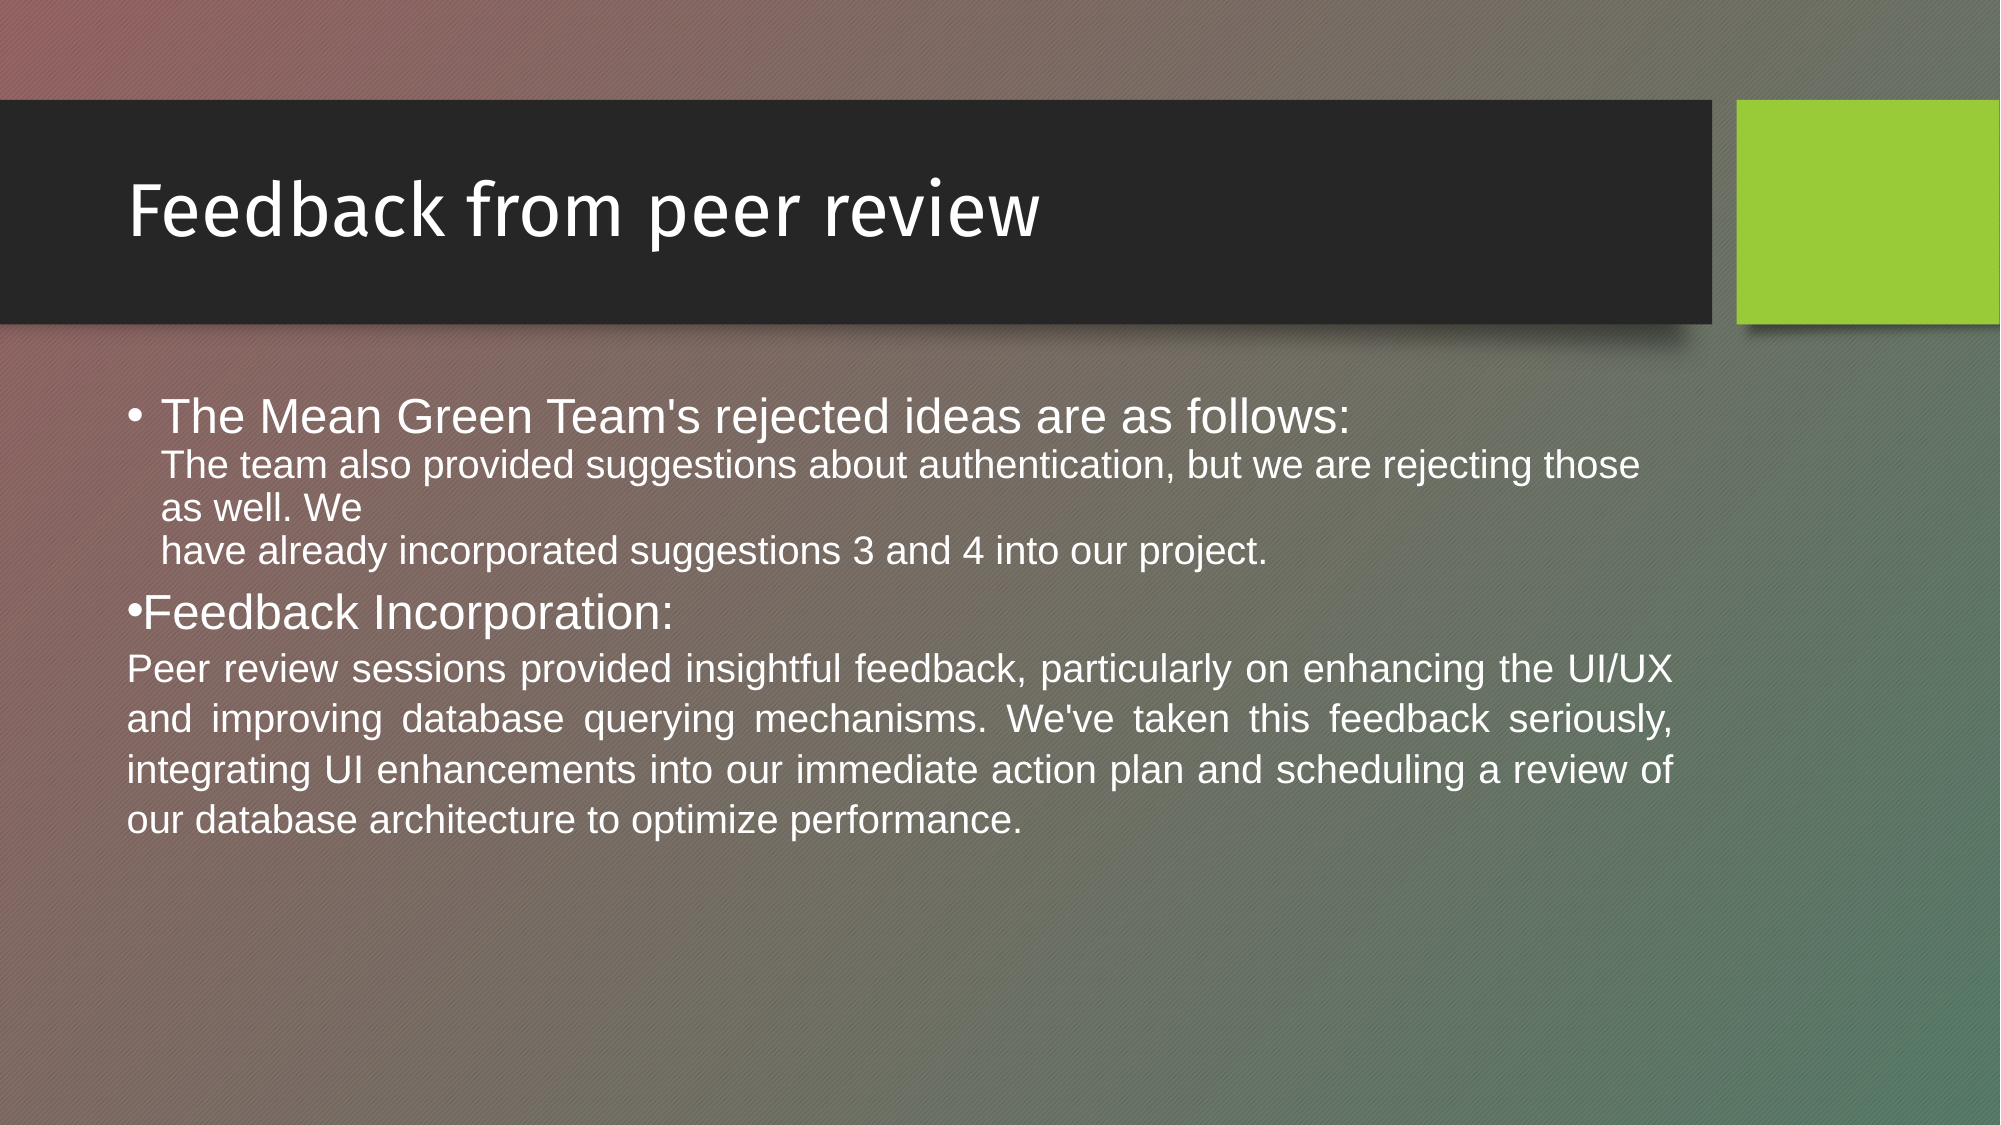

# Feedback from peer review
The Mean Green Team's rejected ideas are as follows:
The team also provided suggestions about authentication, but we are rejecting those as well. We
have already incorporated suggestions 3 and 4 into our project.
Feedback Incorporation:
Peer review sessions provided insightful feedback, particularly on enhancing the UI/UX and improving database querying mechanisms. We've taken this feedback seriously, integrating UI enhancements into our immediate action plan and scheduling a review of our database architecture to optimize performance.